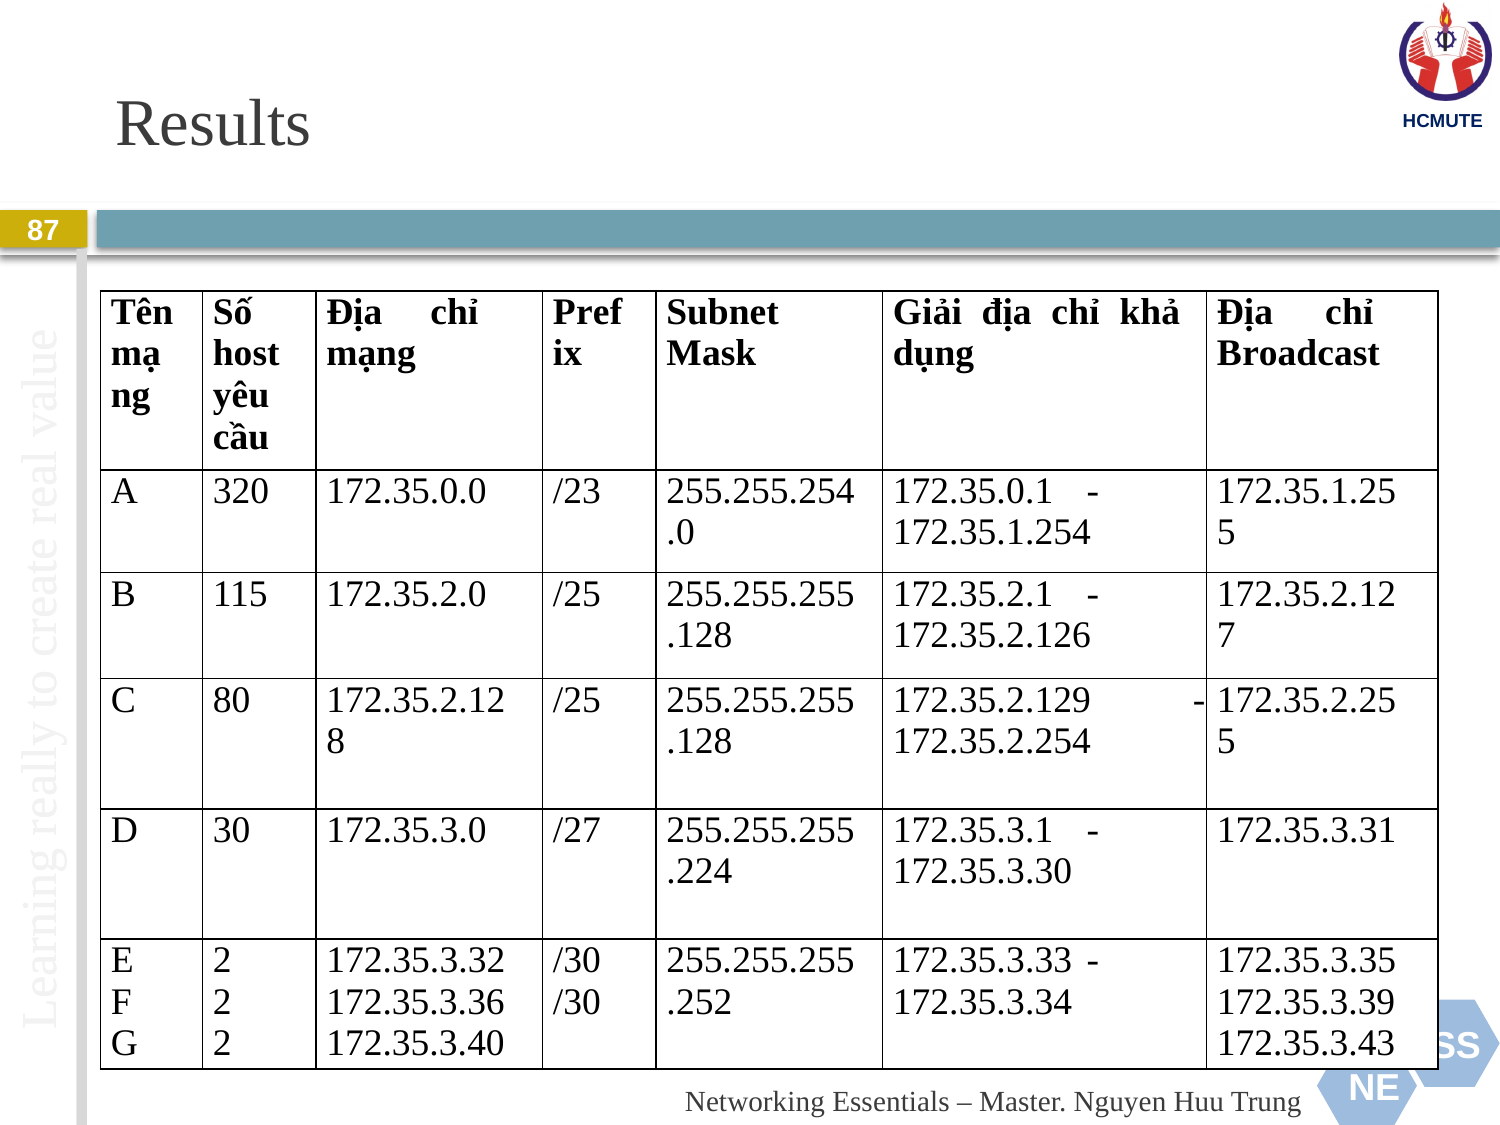

# Results
87
| Tên mạ ng | Số host yêu cầu | Địa chỉ mạng | Pref ix | Subnet Mask | Giải địa chỉ khả dụng | Địa chỉ Broadcast |
| --- | --- | --- | --- | --- | --- | --- |
| A | 320 | 172.35.0.0 | /23 | 255.255.254 .0 | 172.35.0.1 - 172.35.1.254 | 172.35.1.25 5 |
| B | 115 | 172.35.2.0 | /25 | 255.255.255 .128 | 172.35.2.1 - 172.35.2.126 | 172.35.2.12 7 |
| C | 80 | 172.35.2.12 8 | /25 | 255.255.255 .128 | 172.35.2.129 - 172.35.2.254 | 172.35.2.25 5 |
| D | 30 | 172.35.3.0 | /27 | 255.255.255 .224 | 172.35.3.1 - 172.35.3.30 | 172.35.3.31 |
| E F G | 2 2 2 | 172.35.3.32 172.35.3.36 172.35.3.40 | /30 /30 | 255.255.255 .252 | 172.35.3.33 - 172.35.3.34 | 172.35.3.35 172.35.3.39 172.35.3.43 |
Networking Essentials – Master. Nguyen Huu Trung